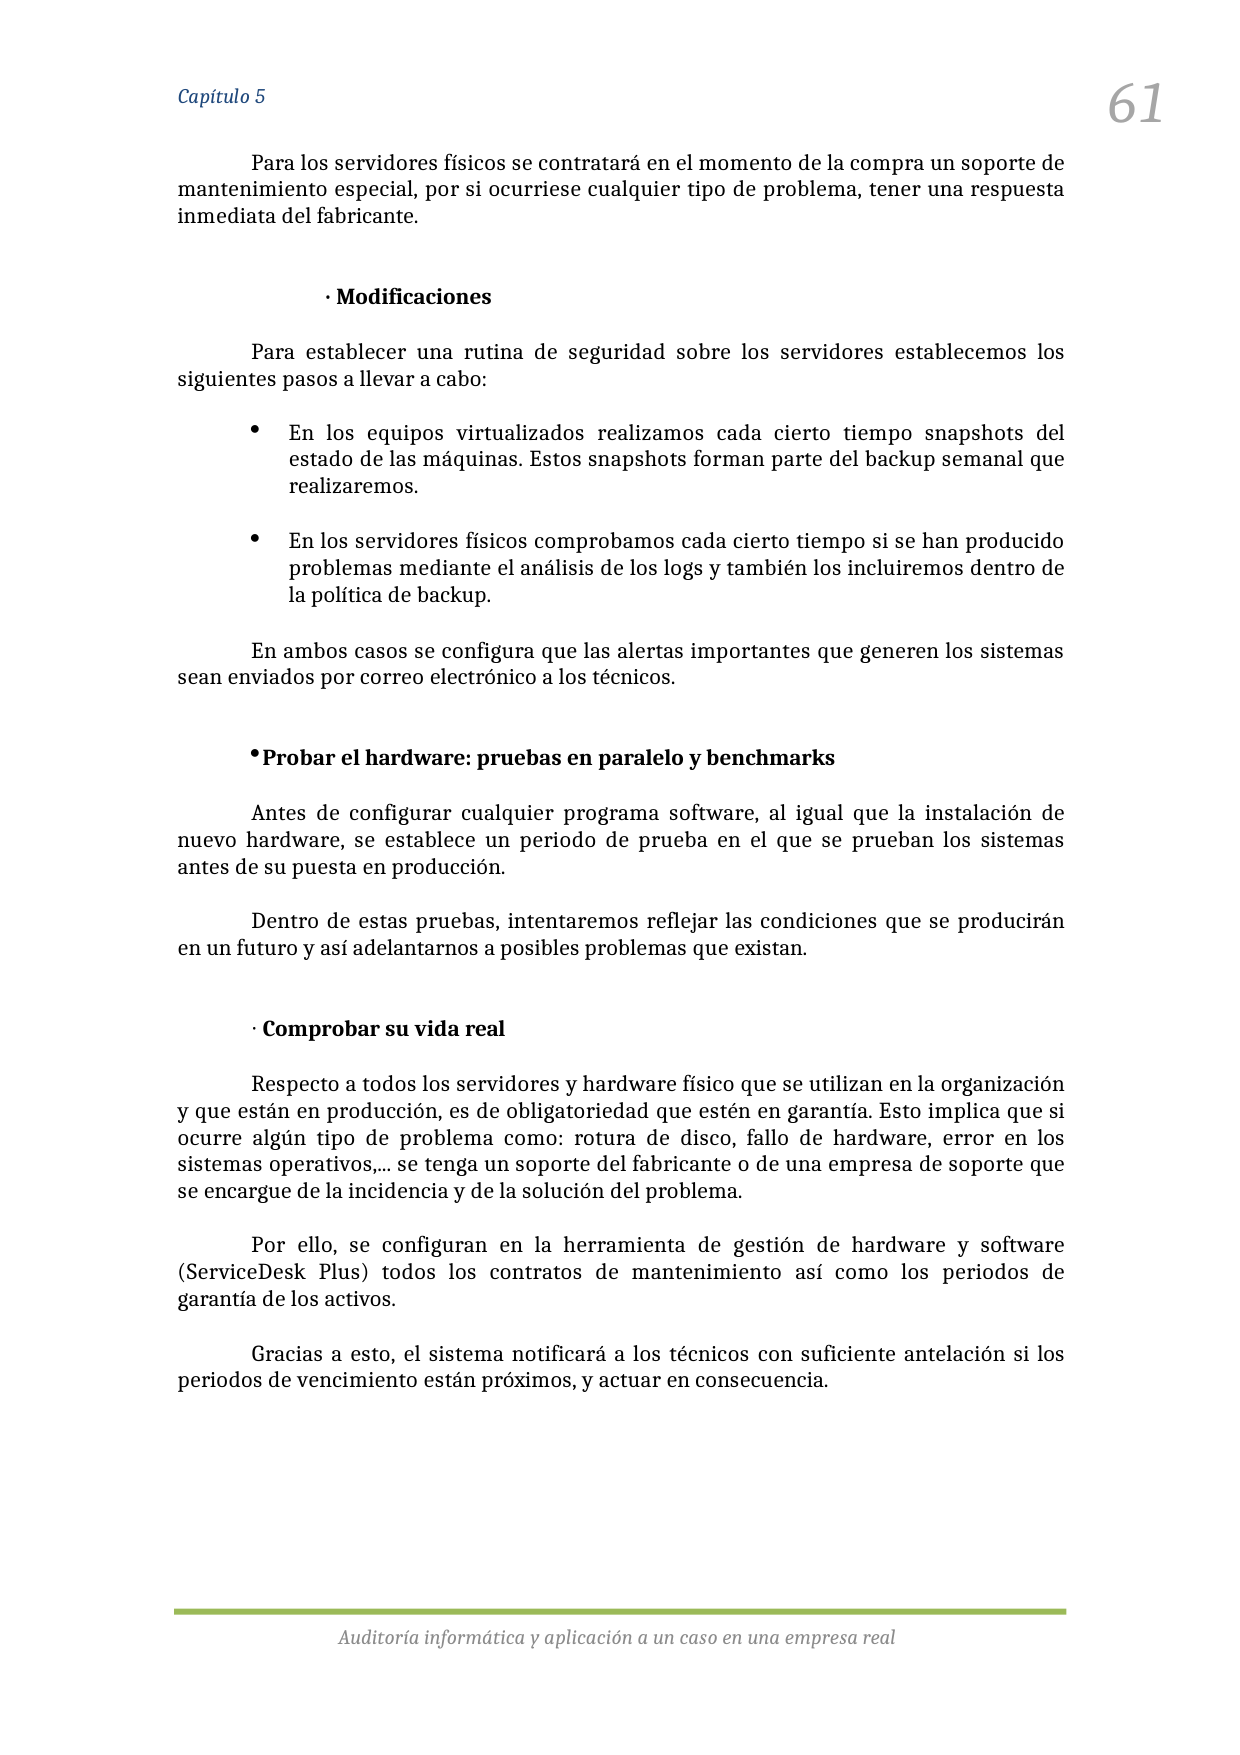

61
Capítulo 5
Para los servidores físicos se contratará en el momento de la compra un soporte de mantenimiento especial, por si ocurriese cualquier tipo de problema, tener una respuesta inmediata del fabricante.

· Modificaciones

Para establecer una rutina de seguridad sobre los servidores establecemos los siguientes pasos a llevar a cabo:

En los equipos virtualizados realizamos cada cierto tiempo snapshots del estado de las máquinas. Estos snapshots forman parte del backup semanal que realizaremos.

En los servidores físicos comprobamos cada cierto tiempo si se han producido problemas mediante el análisis de los logs y también los incluiremos dentro de la política de backup.

En ambos casos se configura que las alertas importantes que generen los sistemas sean enviados por correo electrónico a los técnicos.

Probar el hardware: pruebas en paralelo y benchmarks

Antes de configurar cualquier programa software, al igual que la instalación de nuevo hardware, se establece un periodo de prueba en el que se prueban los sistemas antes de su puesta en producción.

Dentro de estas pruebas, intentaremos reflejar las condiciones que se producirán en un futuro y así adelantarnos a posibles problemas que existan.

Comprobar su vida real

Respecto a todos los servidores y hardware físico que se utilizan en la organización y que están en producción, es de obligatoriedad que estén en garantía. Esto implica que si ocurre algún tipo de problema como: rotura de disco, fallo de hardware, error en los sistemas operativos,... se tenga un soporte del fabricante o de una empresa de soporte que se encargue de la incidencia y de la solución del problema.

Por ello, se configuran en la herramienta de gestión de hardware y software (ServiceDesk Plus) todos los contratos de mantenimiento así como los periodos de garantía de los activos.

Gracias a esto, el sistema notificará a los técnicos con suficiente antelación si los periodos de vencimiento están próximos, y actuar en consecuencia.

Auditoría informática y aplicación a un caso en una empresa real